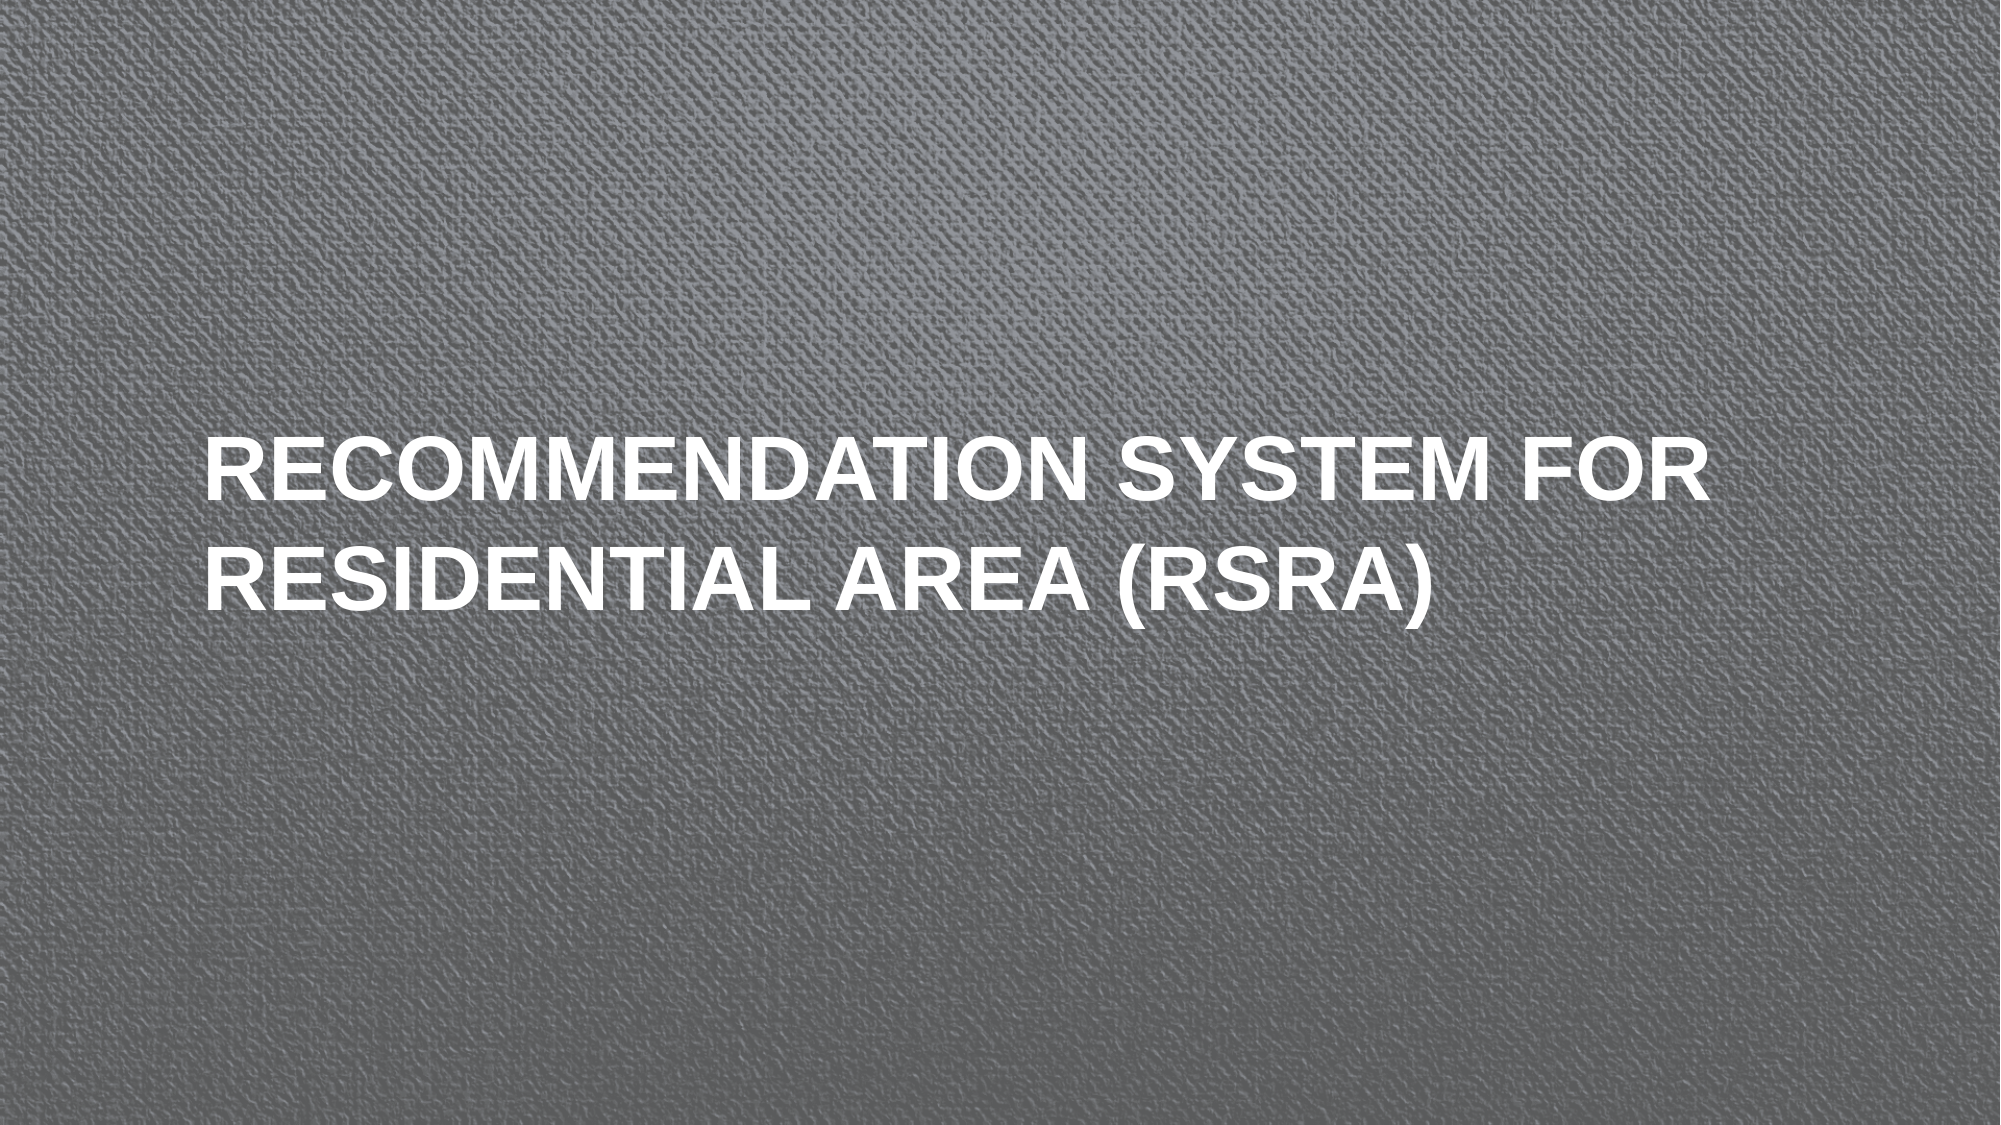

# Recommendation System for Residential Area (RSRA)